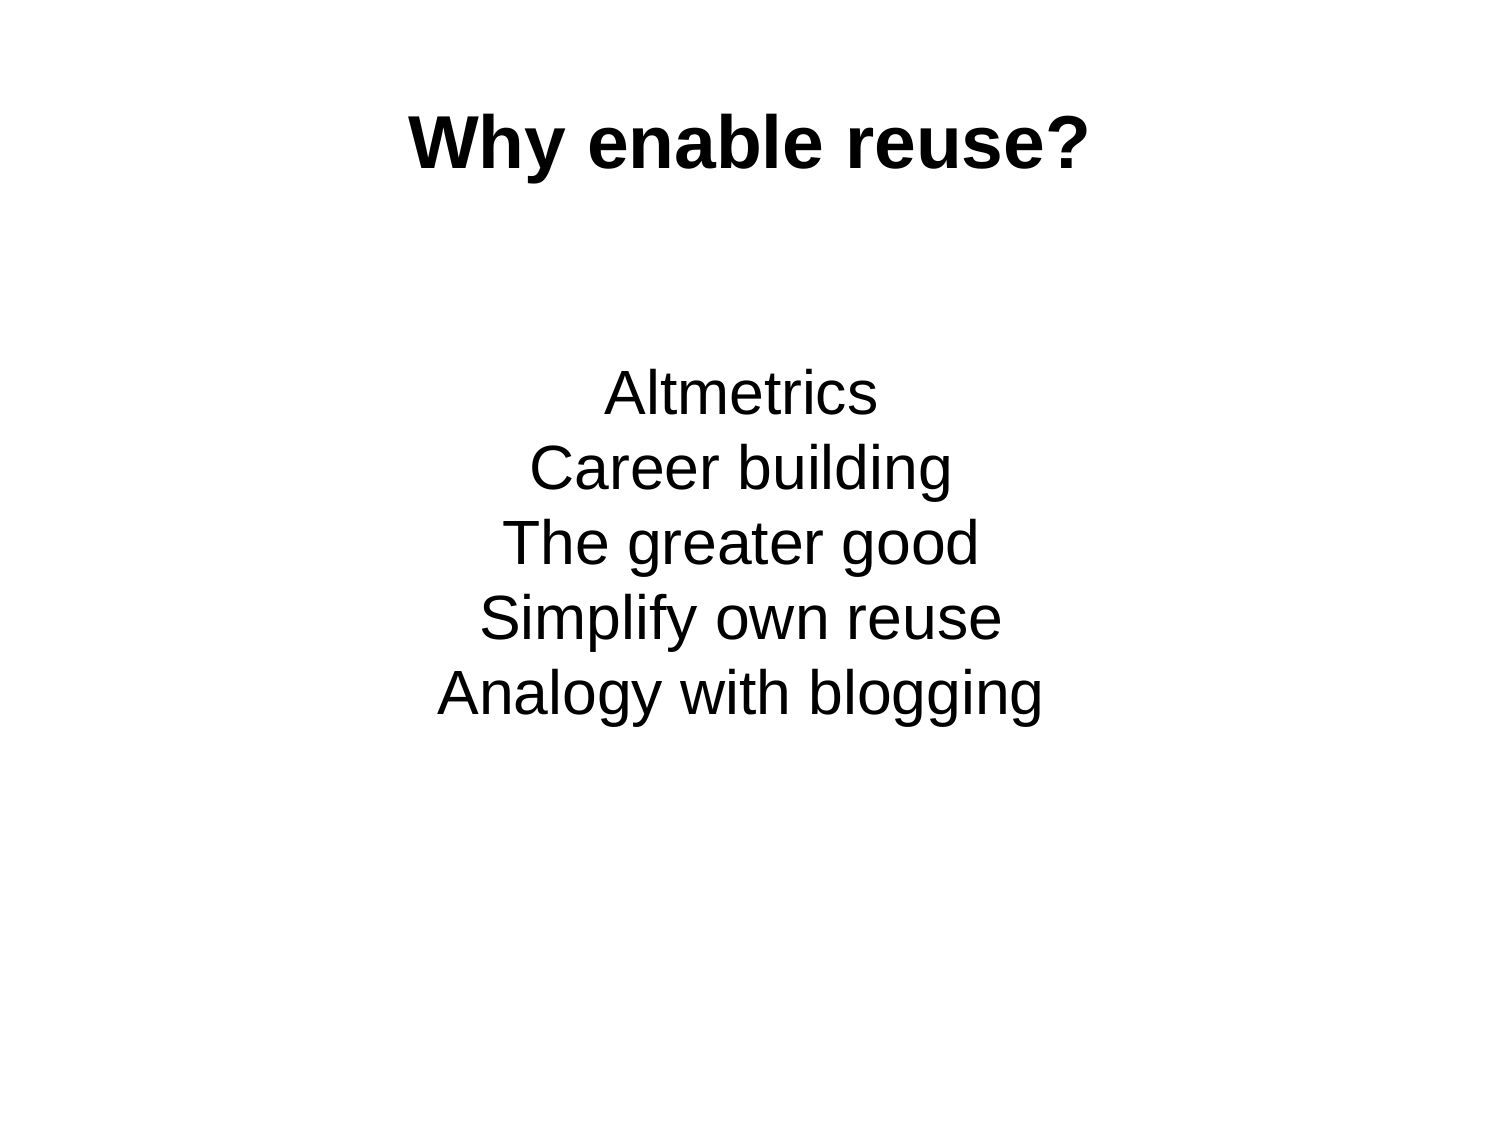

# Why enable reuse?
Altmetrics
Career building
The greater good
Simplify own reuse
Analogy with blogging